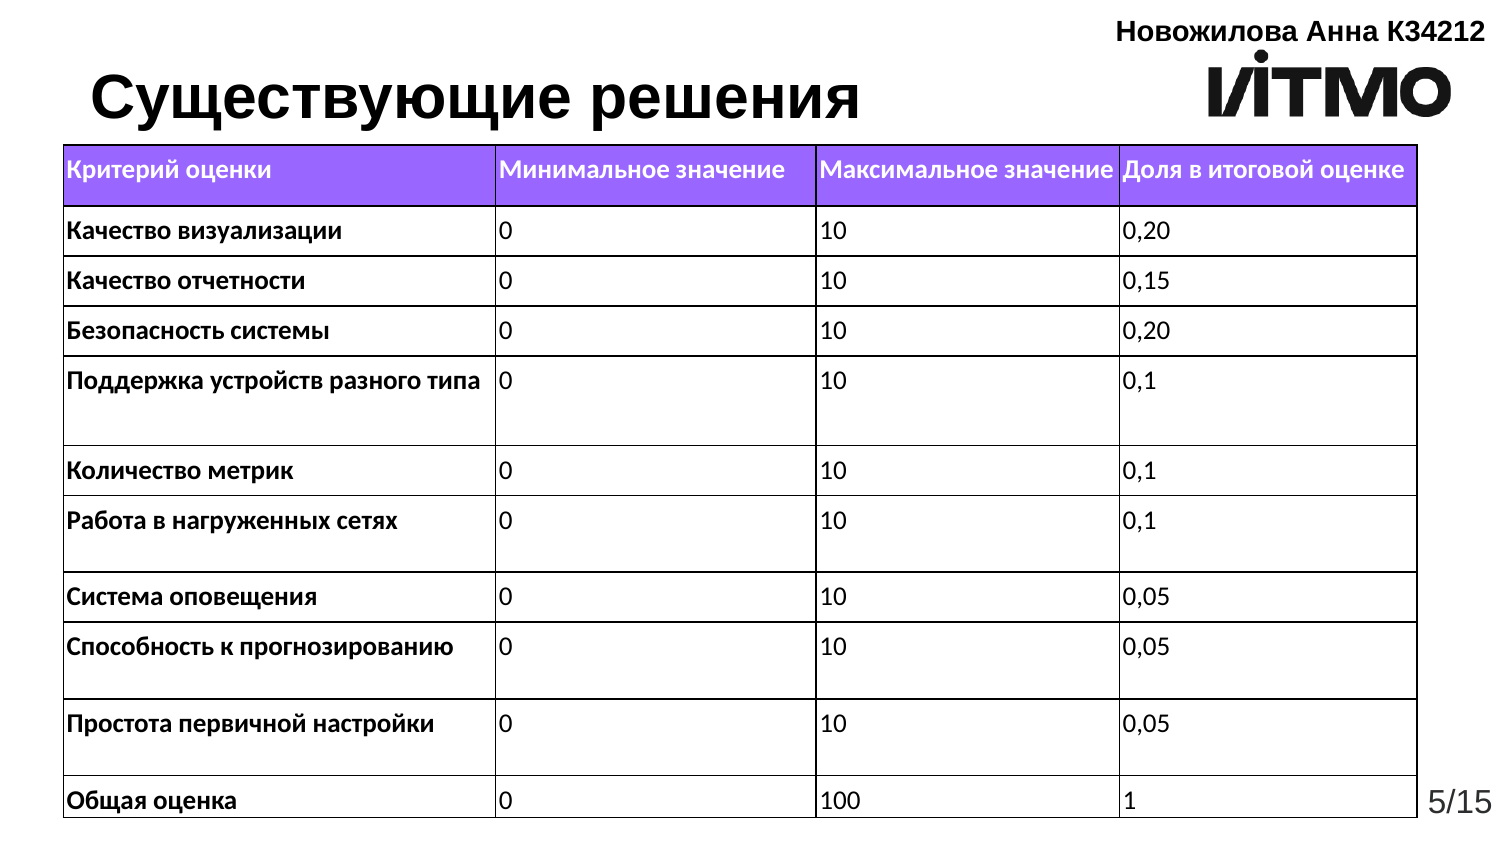

Новожилова Анна К34212
# Существующие решения
| Критерий оценки | Минимальное значение | Максимальное значение | Доля в итоговой оценке |
| --- | --- | --- | --- |
| Качество визуализации | 0 | 10 | 0,20 |
| Качество отчетности | 0 | 10 | 0,15 |
| Безопасность системы | 0 | 10 | 0,20 |
| Поддержка устройств разного типа | 0 | 10 | 0,1 |
| Количество метрик | 0 | 10 | 0,1 |
| Работа в нагруженных сетях | 0 | 10 | 0,1 |
| Система оповещения | 0 | 10 | 0,05 |
| Способность к прогнозированию | 0 | 10 | 0,05 |
| Простота первичной настройки | 0 | 10 | 0,05 |
| Общая оценка | 0 | 100 | 1 |

5/15